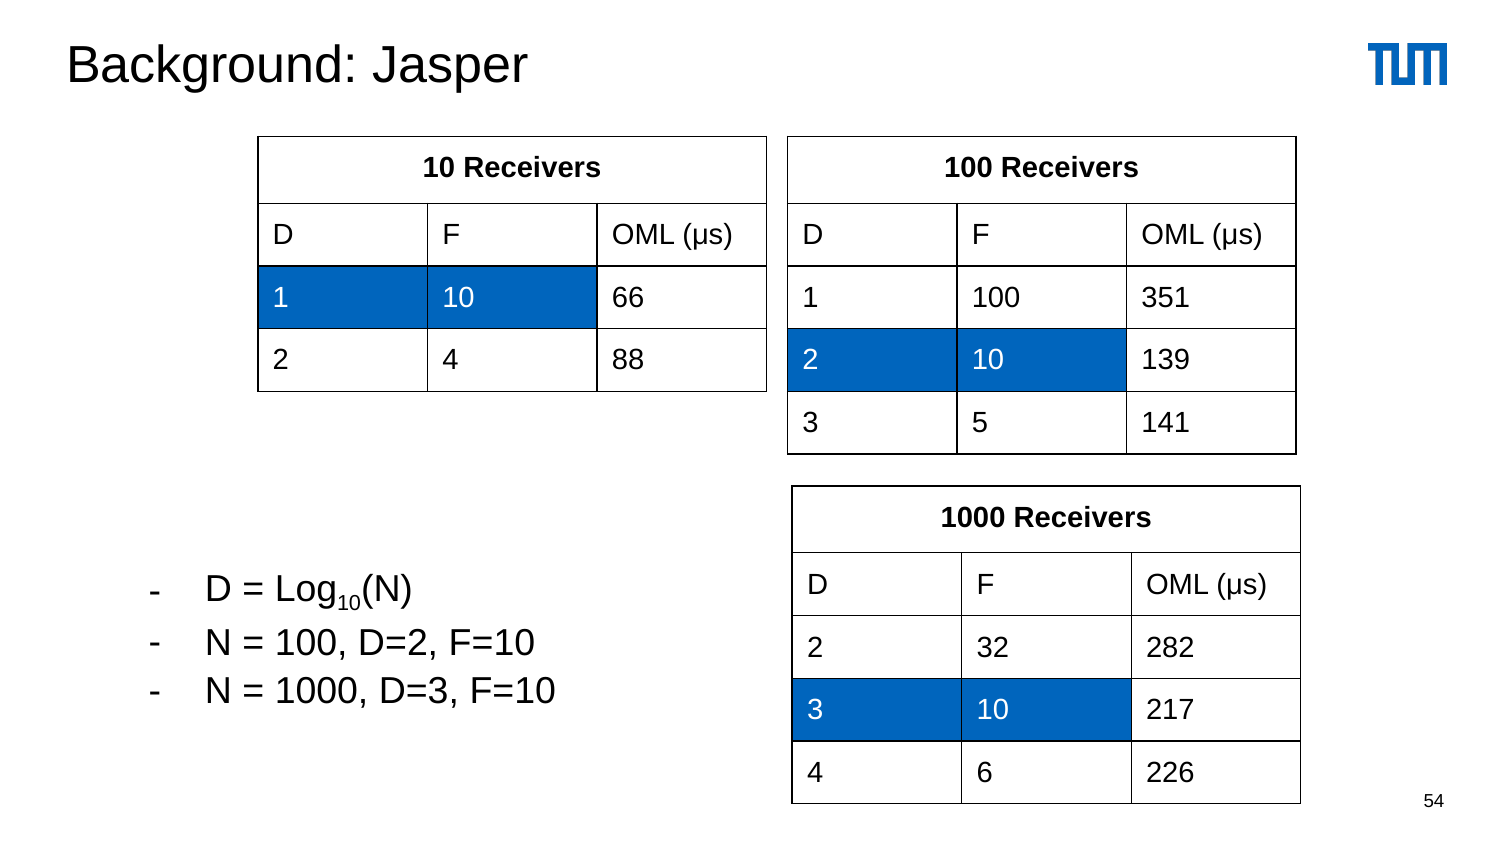

Background: Jasper
| 10 Receivers |  |  |
| --- | --- | --- |
| D | F | OML (μs) |
| 1 | 10 | 66 |
| 2 | 4 | 88 |
| 100 Receivers |  |  |
| --- | --- | --- |
| D | F | OML (μs) |
| 1 | 100 | 351 |
| 2 | 10 | 139 |
| 3 | 5 | 141 |
| 1000 Receivers |  |  |
| --- | --- | --- |
| D | F | OML (μs) |
| 2 | 32 | 282 |
| 3 | 10 | 217 |
| 4 | 6 | 226 |
D = Log10(N)
N = 100, D=2, F=10
N = 1000, D=3, F=10
54